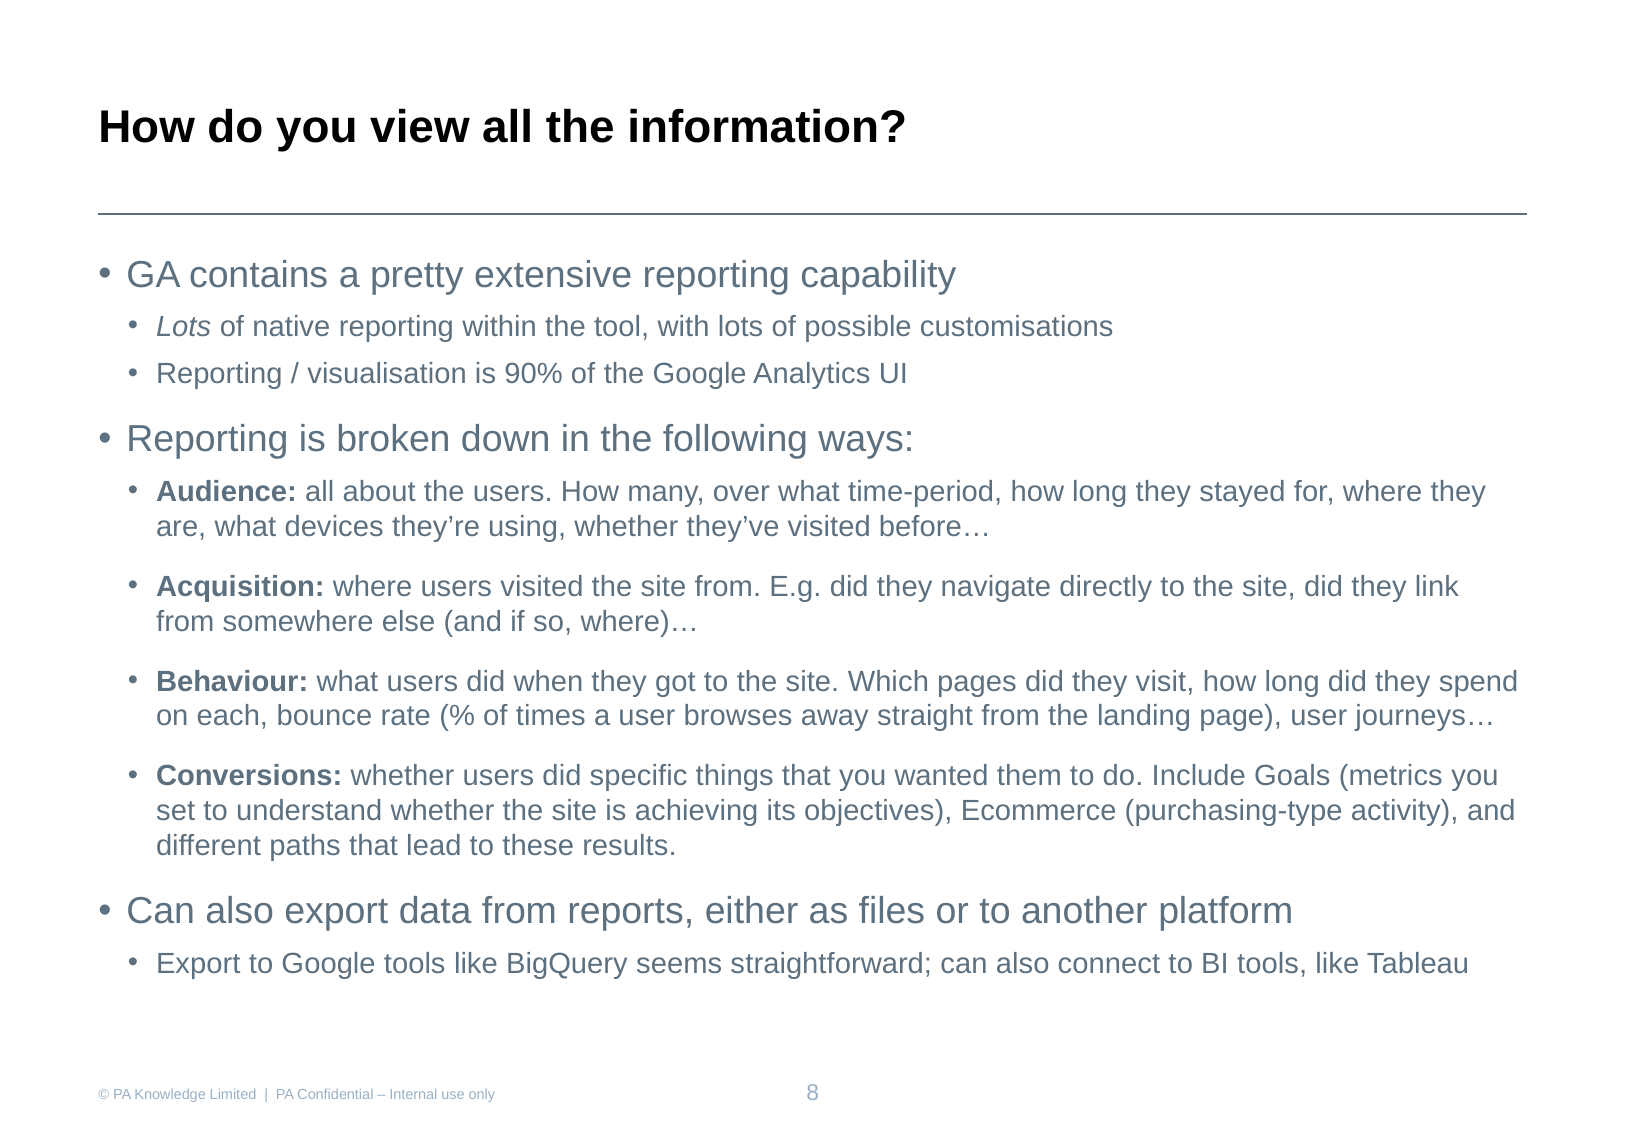

How do you view all the information?
GA contains a pretty extensive reporting capability
Lots of native reporting within the tool, with lots of possible customisations
Reporting / visualisation is 90% of the Google Analytics UI
Reporting is broken down in the following ways:
Audience: all about the users. How many, over what time-period, how long they stayed for, where they are, what devices they’re using, whether they’ve visited before…
Acquisition: where users visited the site from. E.g. did they navigate directly to the site, did they link from somewhere else (and if so, where)…
Behaviour: what users did when they got to the site. Which pages did they visit, how long did they spend on each, bounce rate (% of times a user browses away straight from the landing page), user journeys…
Conversions: whether users did specific things that you wanted them to do. Include Goals (metrics you set to understand whether the site is achieving its objectives), Ecommerce (purchasing-type activity), and different paths that lead to these results.
Can also export data from reports, either as files or to another platform
Export to Google tools like BigQuery seems straightforward; can also connect to BI tools, like Tableau